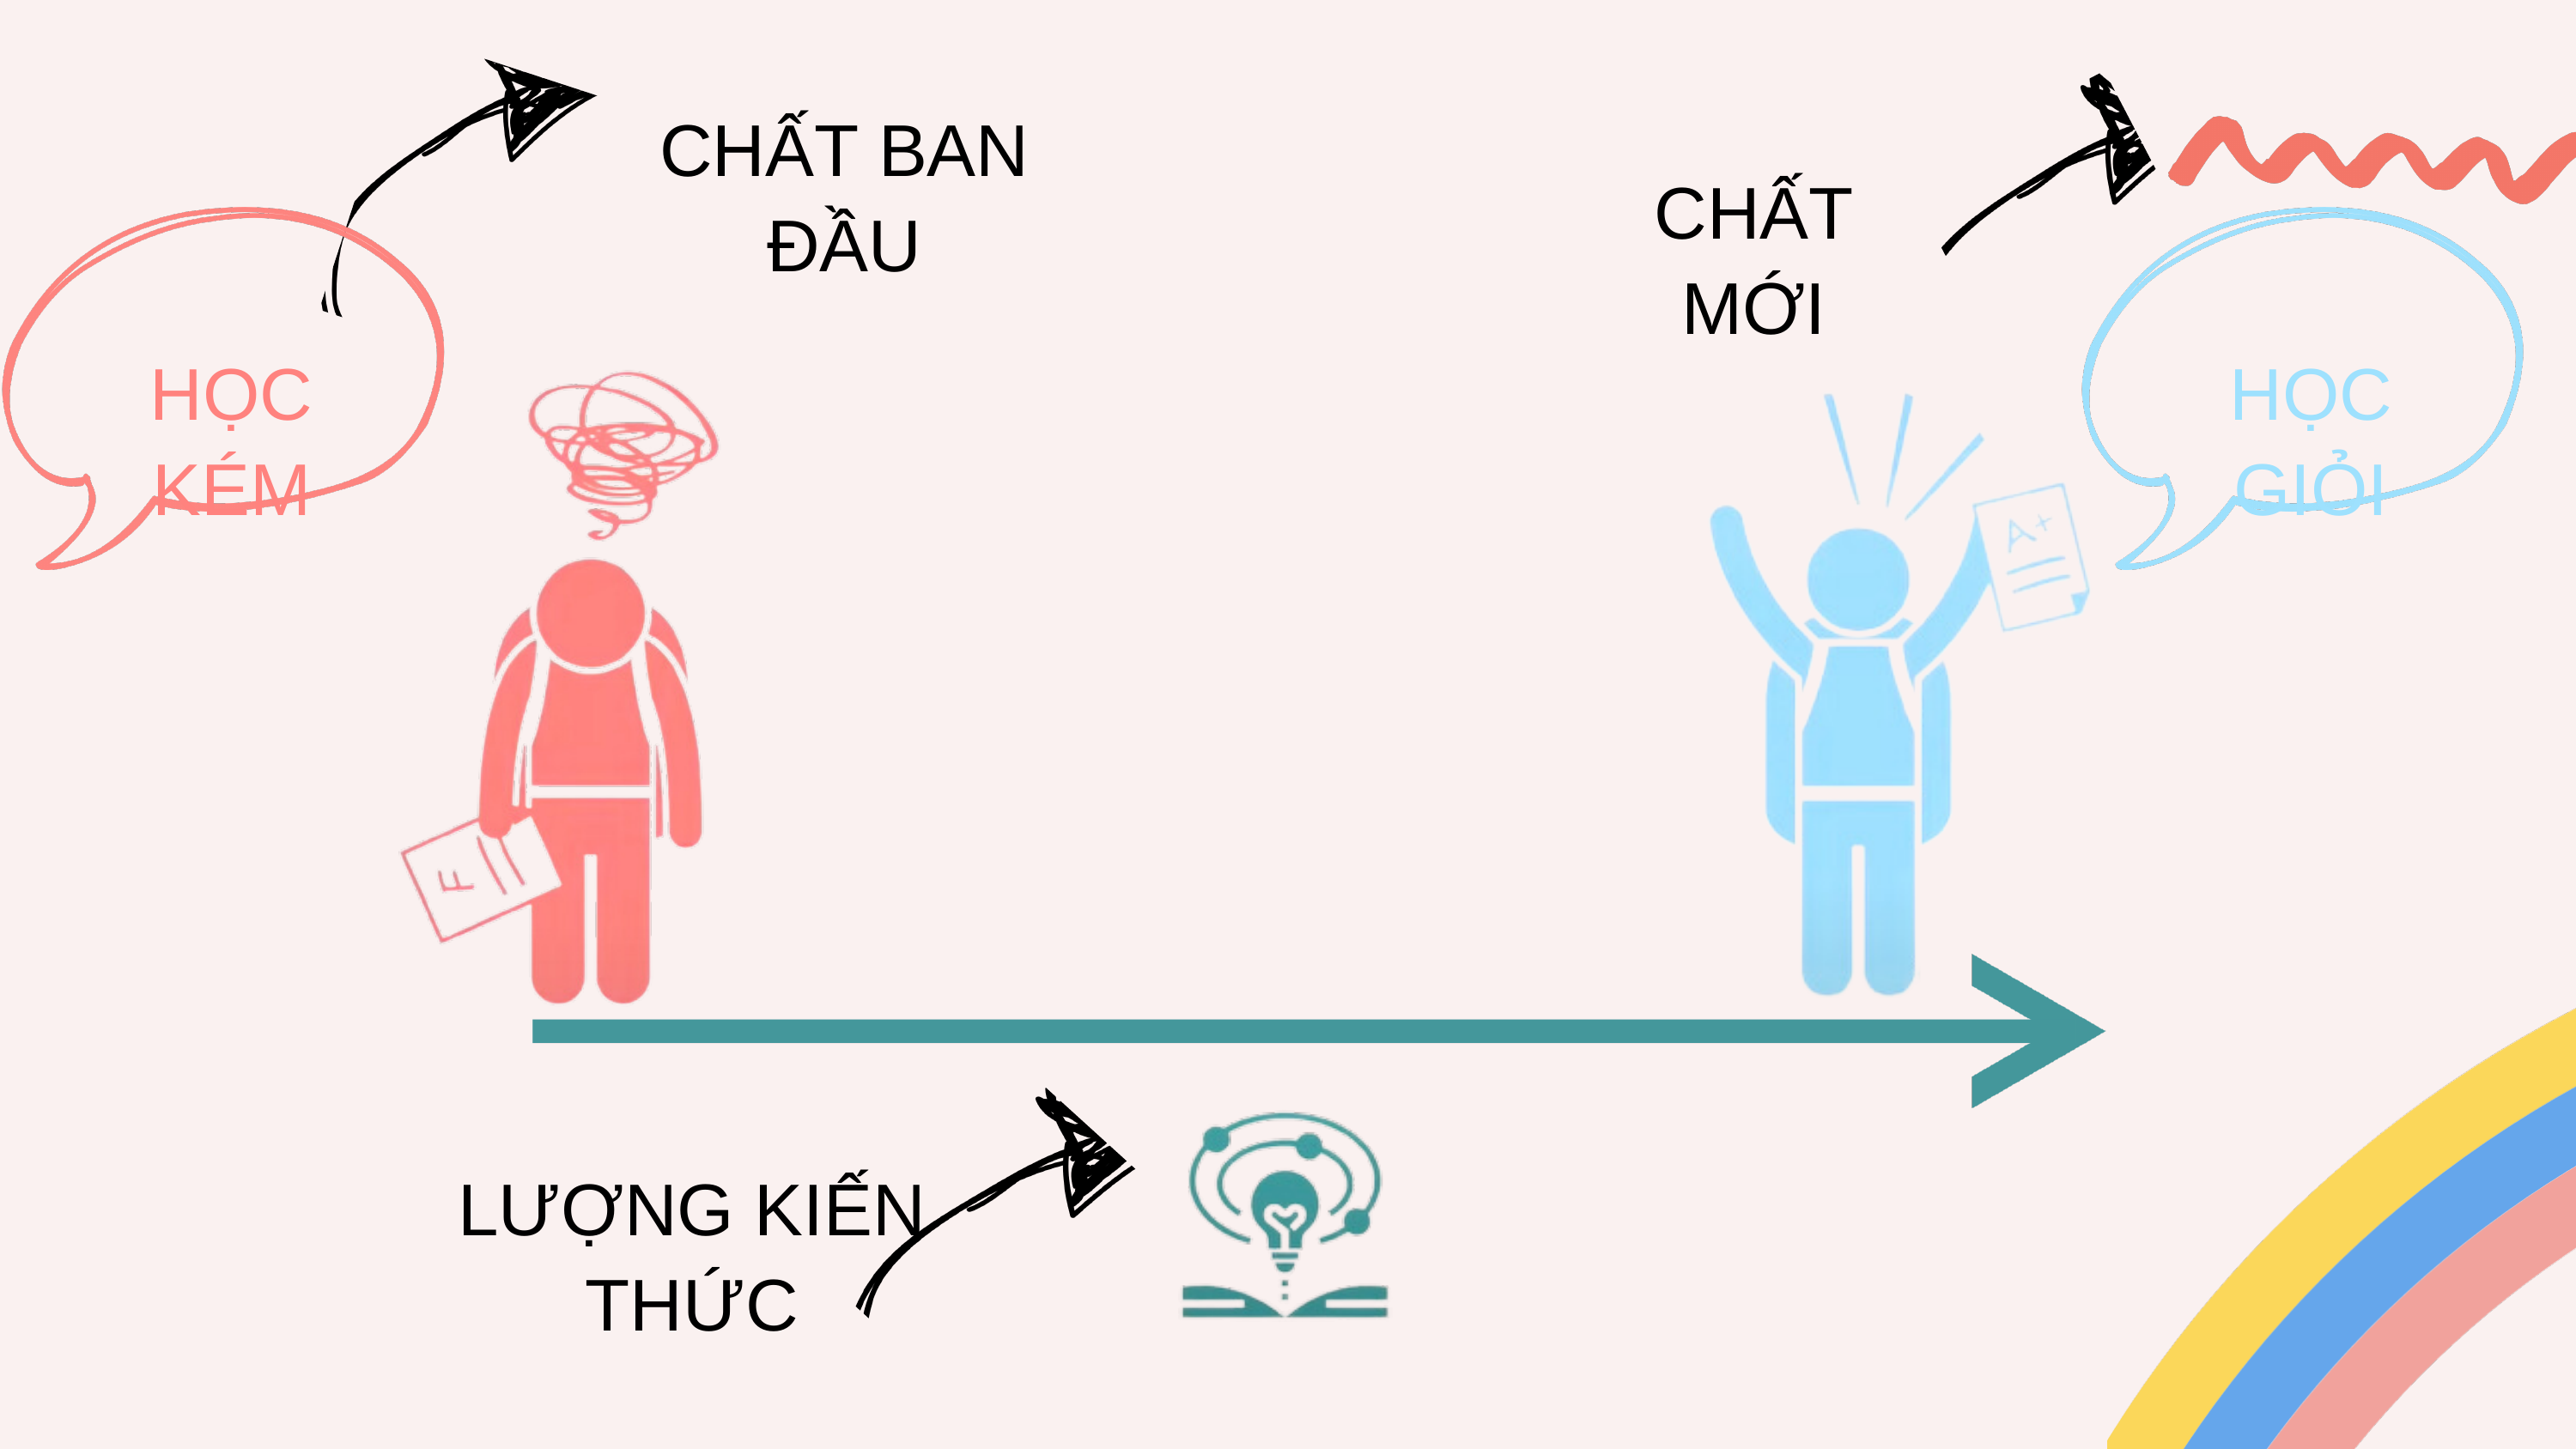

CHẤT BAN ĐẦU

CHẤT MỚI

HỌC KÉM

HỌC GIỎI

LƯỢNG KIẾN THỨC